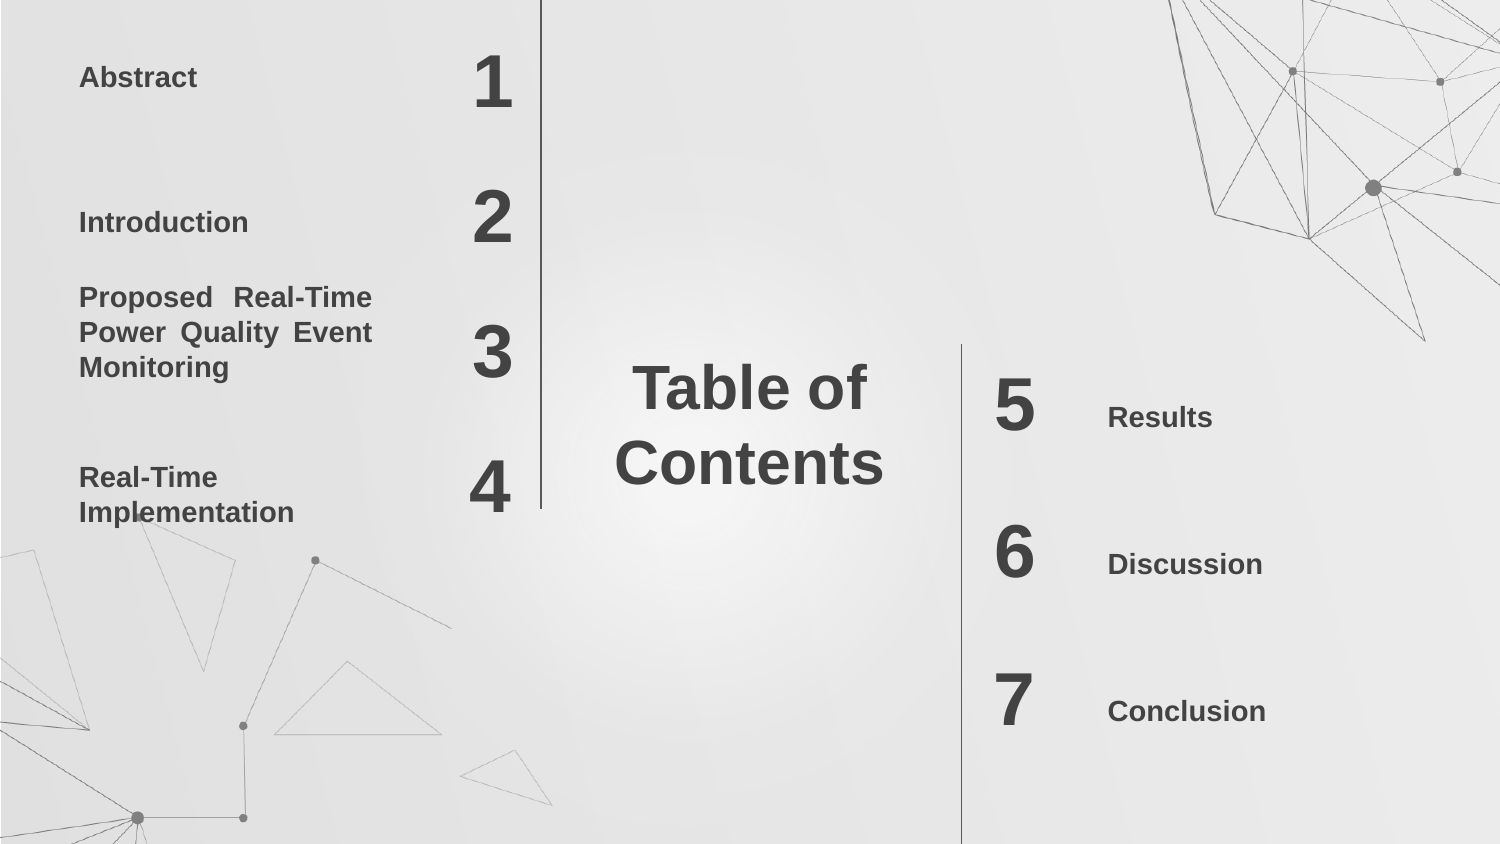

Abstract
1
Introduction
2
3
Proposed Real‑Time Power Quality Event Monitoring
# Table of Contents
5
Results
4
Real‑Time Implementation
6
Discussion
7
Conclusion